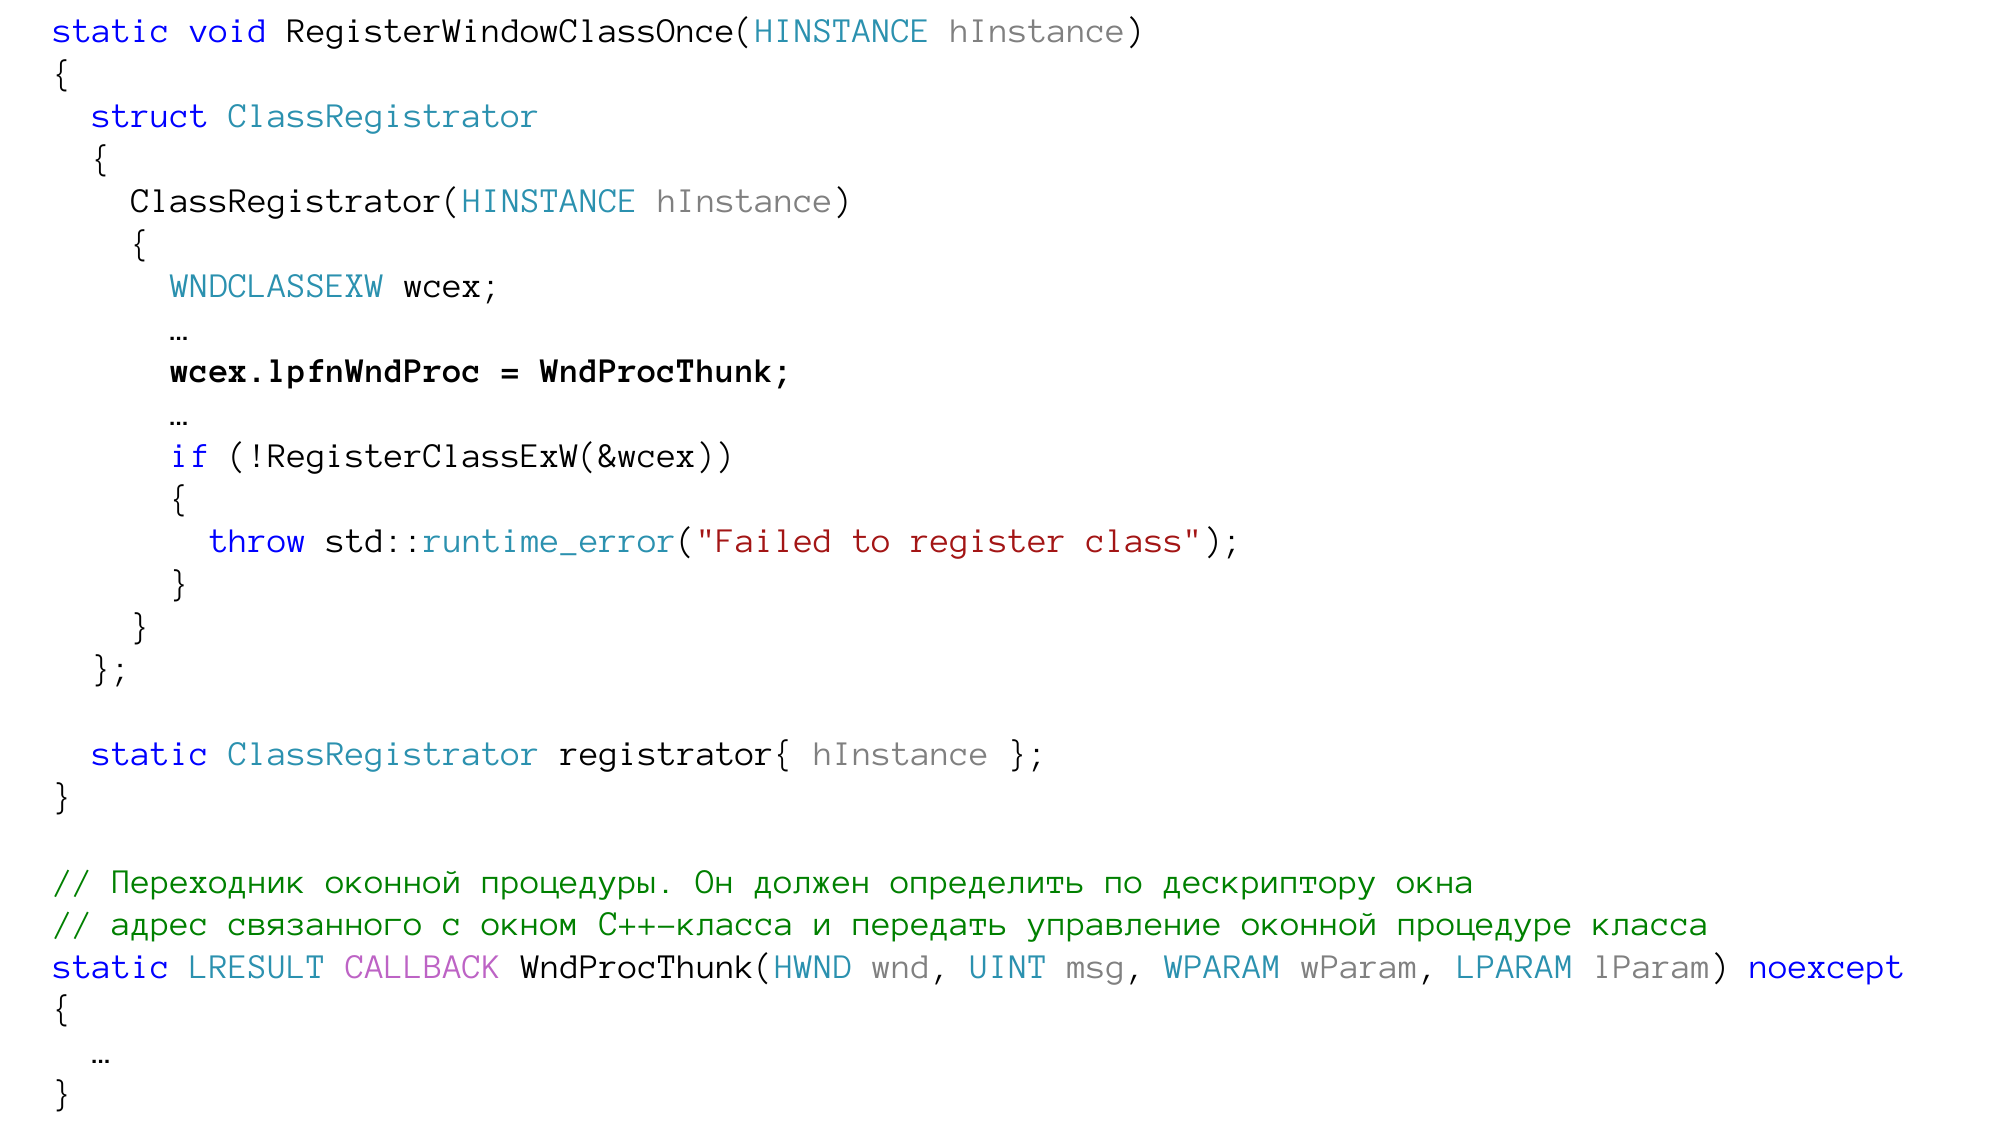

static void RegisterWindowClassOnce(HINSTANCE hInstance)
  {
    struct ClassRegistrator
    {
      ClassRegistrator(HINSTANCE hInstance)
      {
        WNDCLASSEXW wcex;
        …
        wcex.lpfnWndProc = WndProcThunk;
        …
        if (!RegisterClassExW(&wcex))
        {
          throw std::runtime_error("Failed to register class");
        }
      }
    };
    static ClassRegistrator registrator{ hInstance };
  }
  // Переходник оконной процедуры. Он должен определить по дескриптору окна
  // адрес связанного с окном C++-класса и передать управление оконной процедуре класса
  static LRESULT CALLBACK WndProcThunk(HWND wnd, UINT msg, WPARAM wParam, LPARAM lParam) noexcept
  {
    …
  }